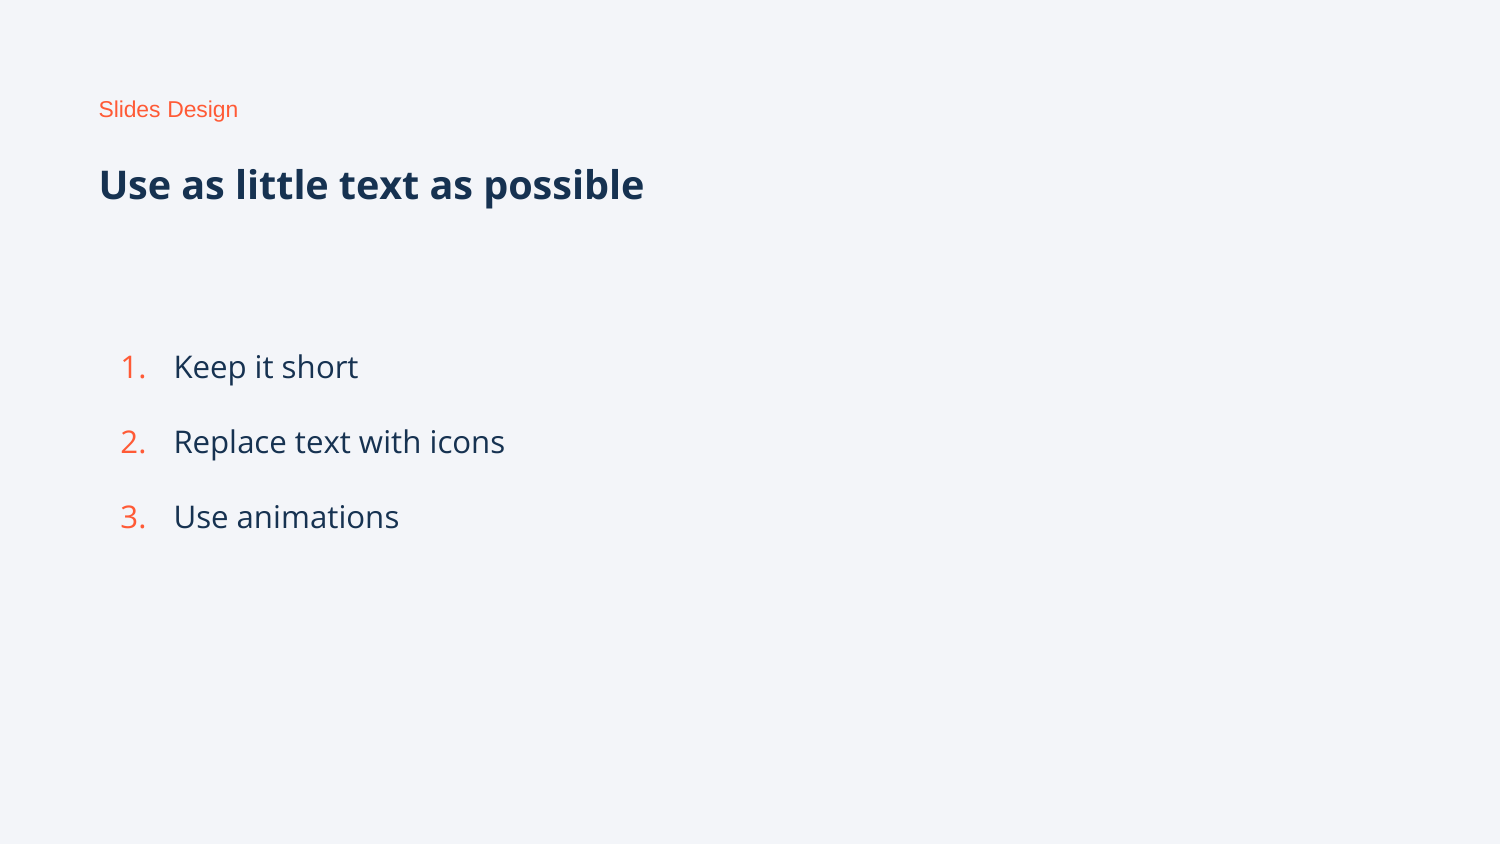

Slides Design
Use as little text as possible
Keep it short

Replace text with icons

Use animations